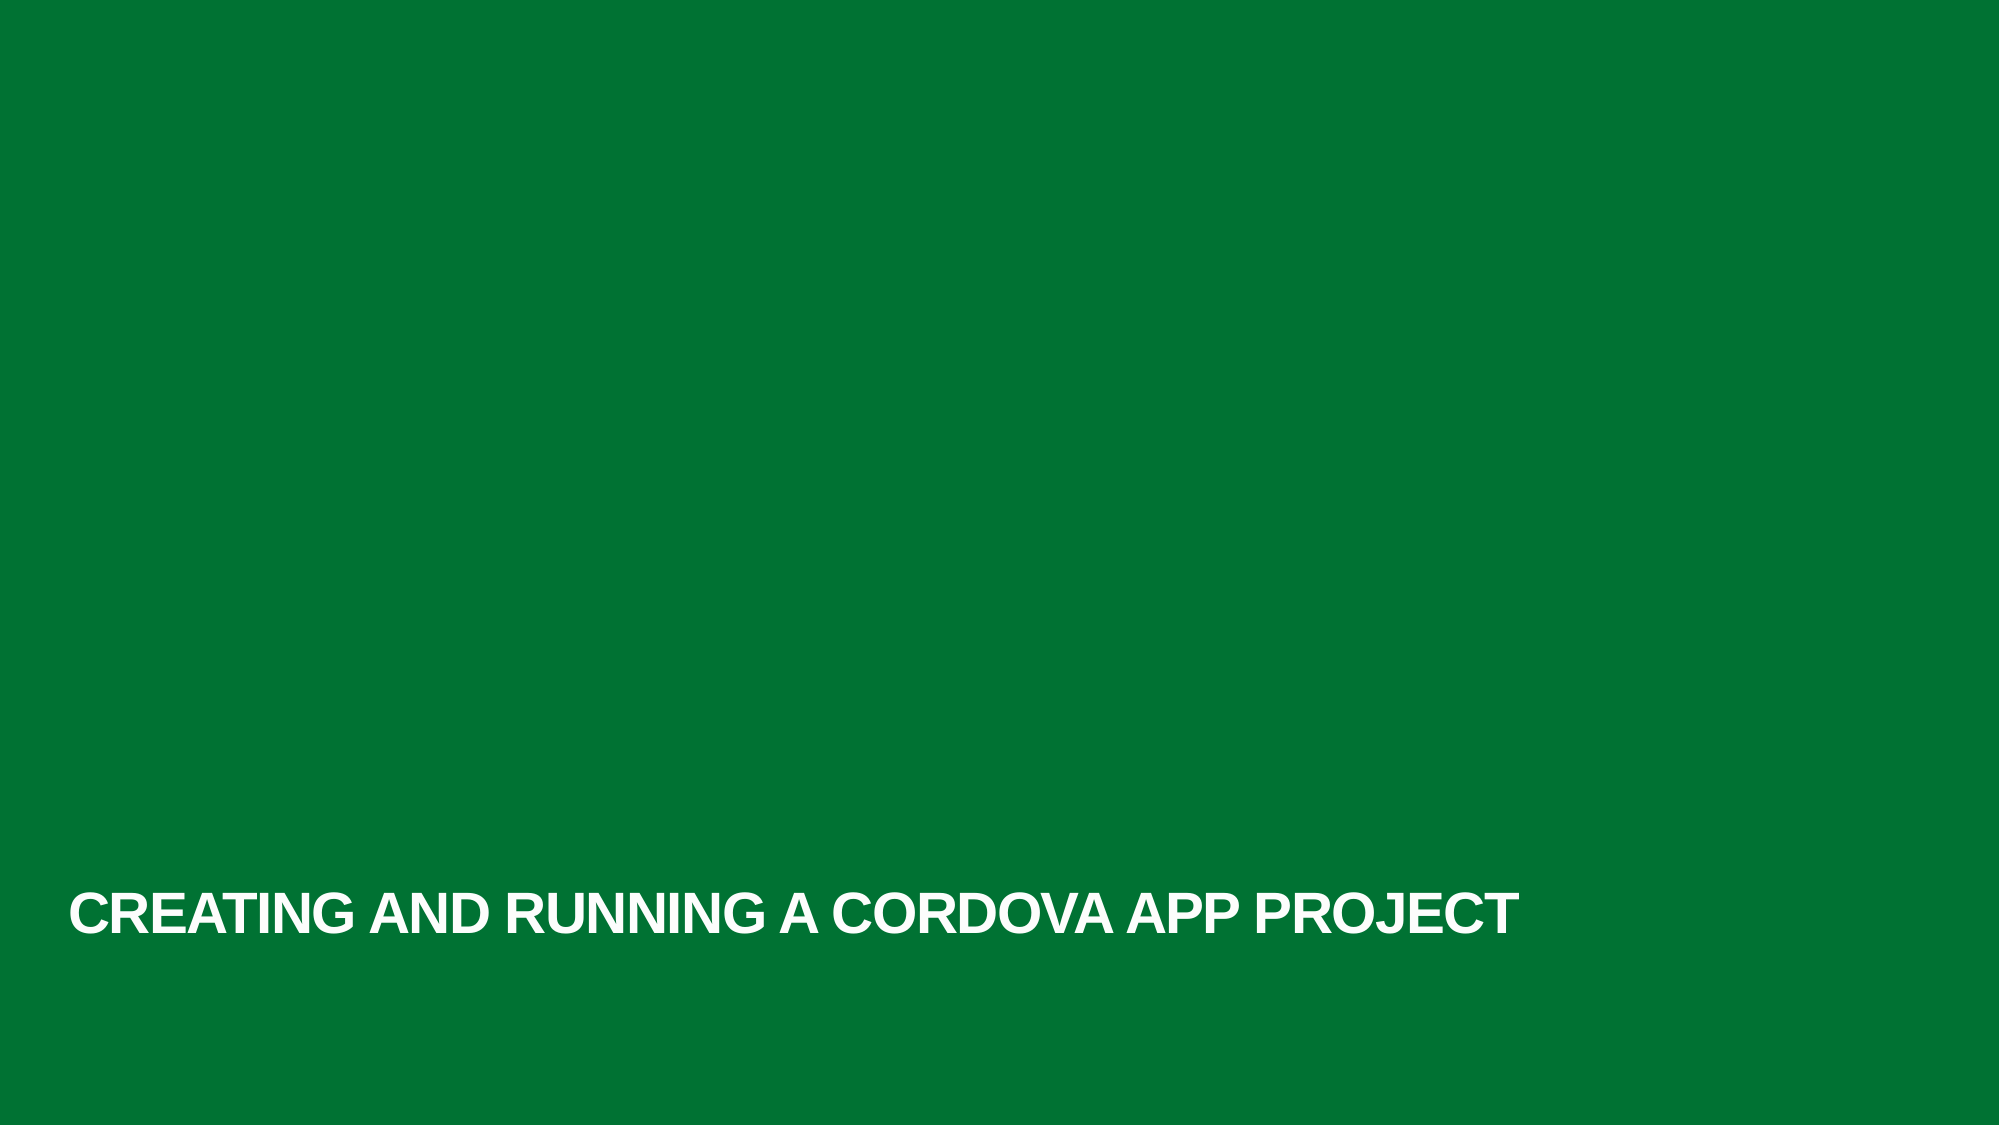

Creating and Running a Cordova App Project